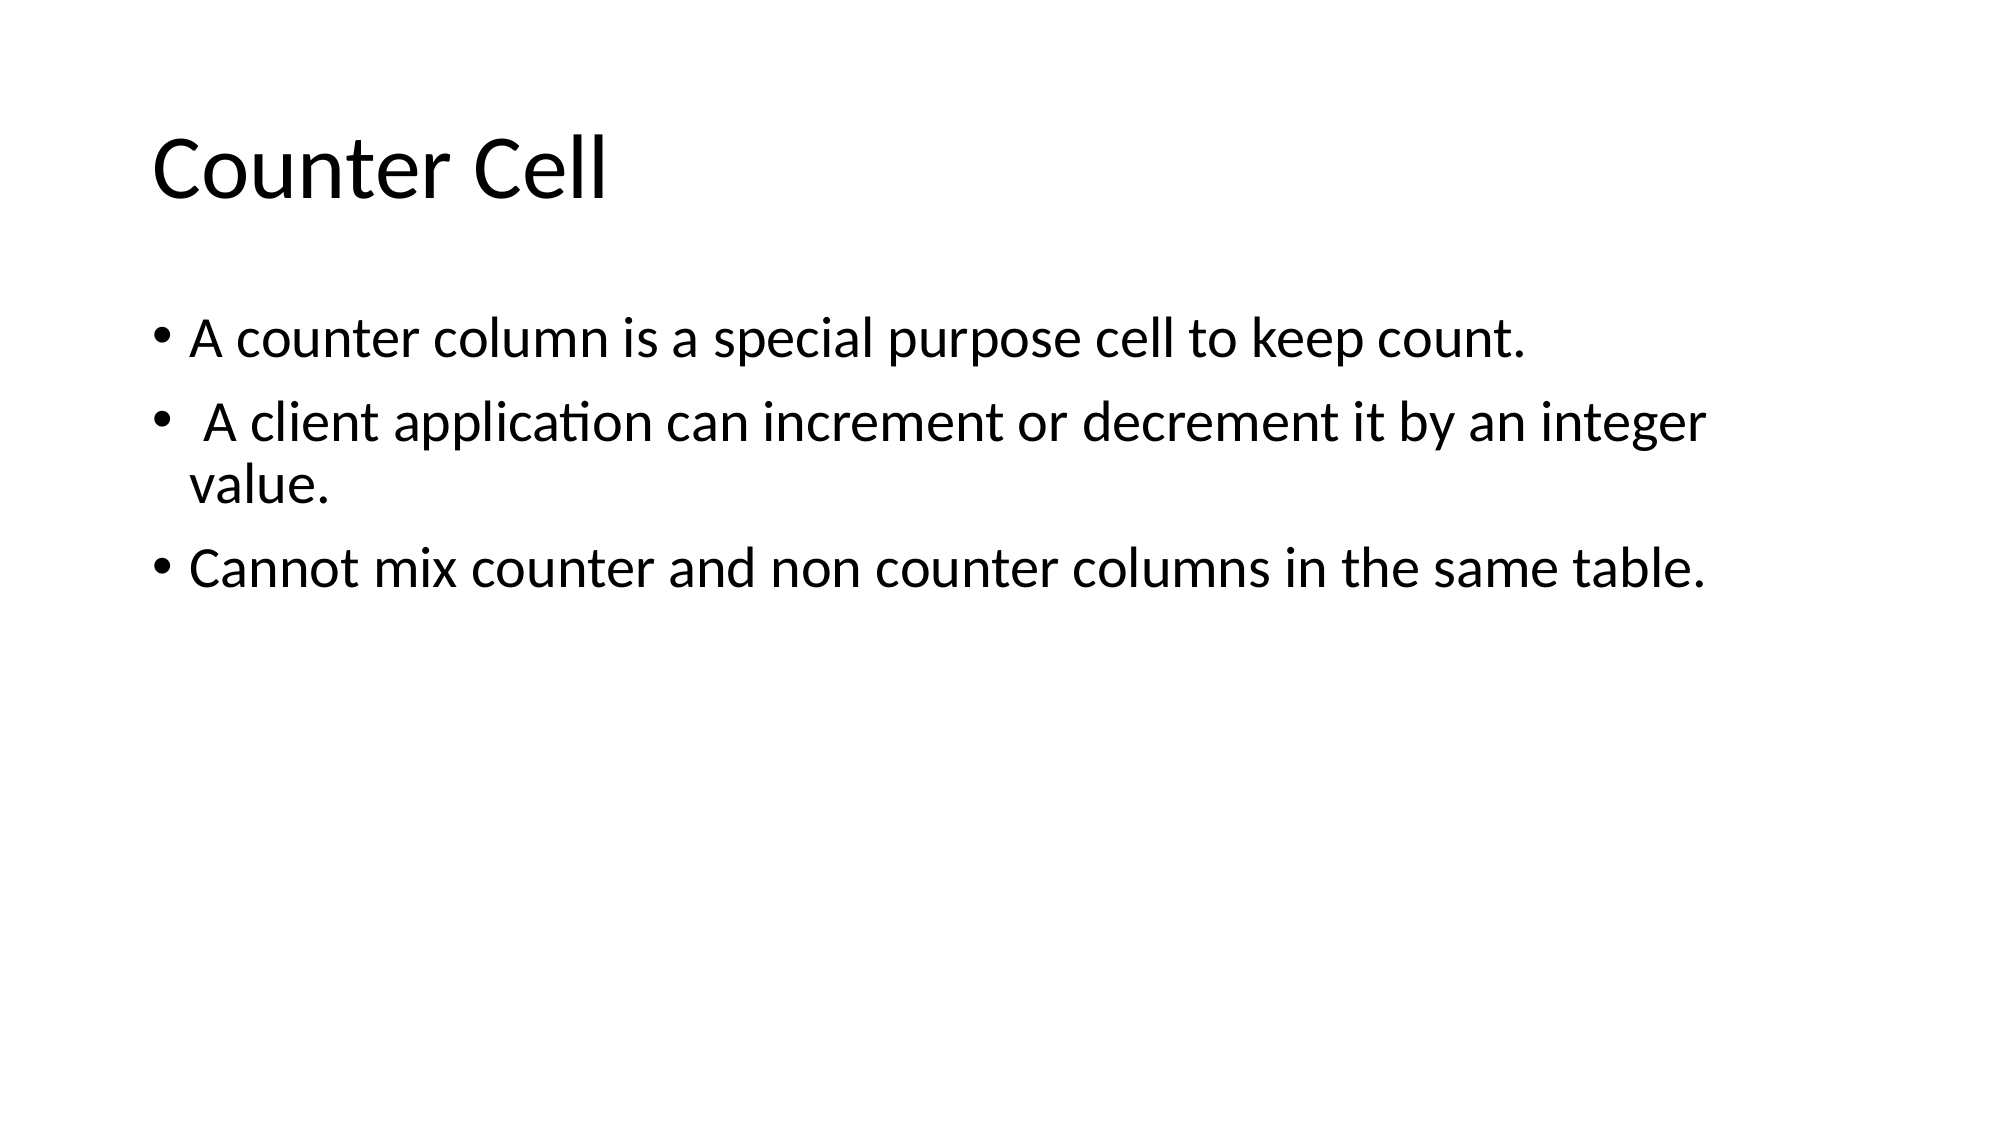

# Counter Cell
A counter column is a special purpose cell to keep count.
 A client application can increment or decrement it by an integer value.
Cannot mix counter and non counter columns in the same table.